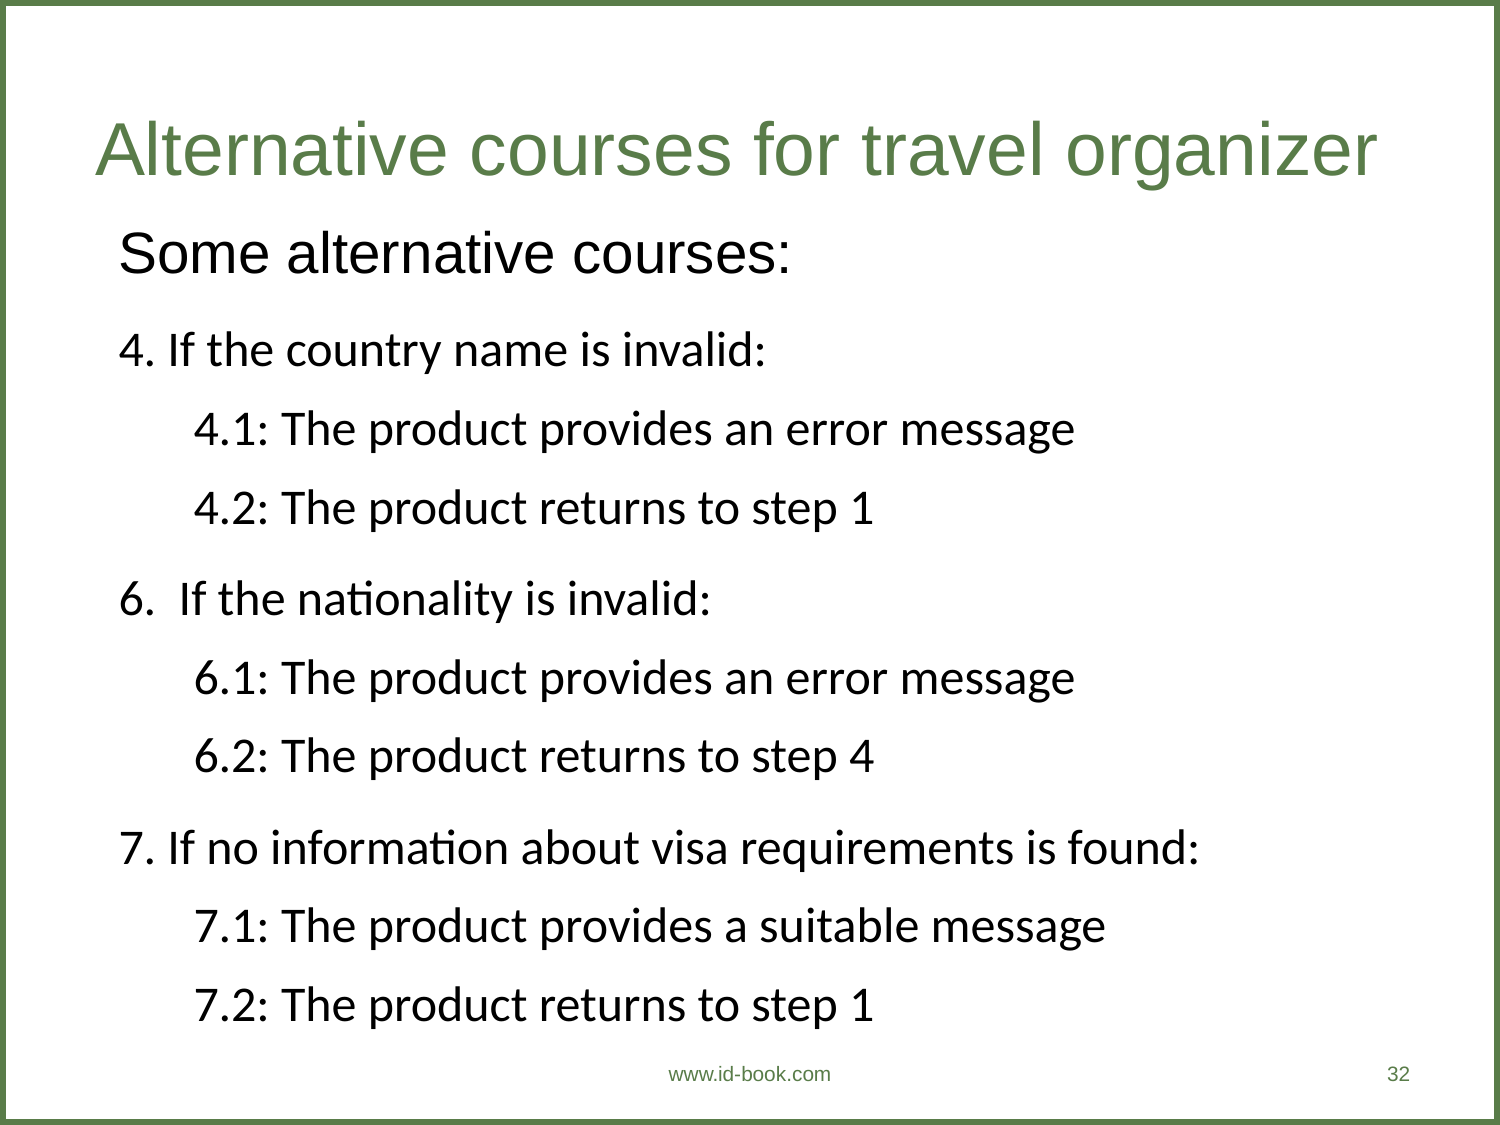

# Alternative courses for travel organizer
Some alternative courses:
4. If the country name is invalid:
4.1: The product provides an error message
4.2: The product returns to step 1
6.  If the nationality is invalid:
6.1: The product provides an error message
6.2: The product returns to step 4
7. If no information about visa requirements is found:
7.1: The product provides a suitable message
7.2: The product returns to step 1

www.id-book.com
32